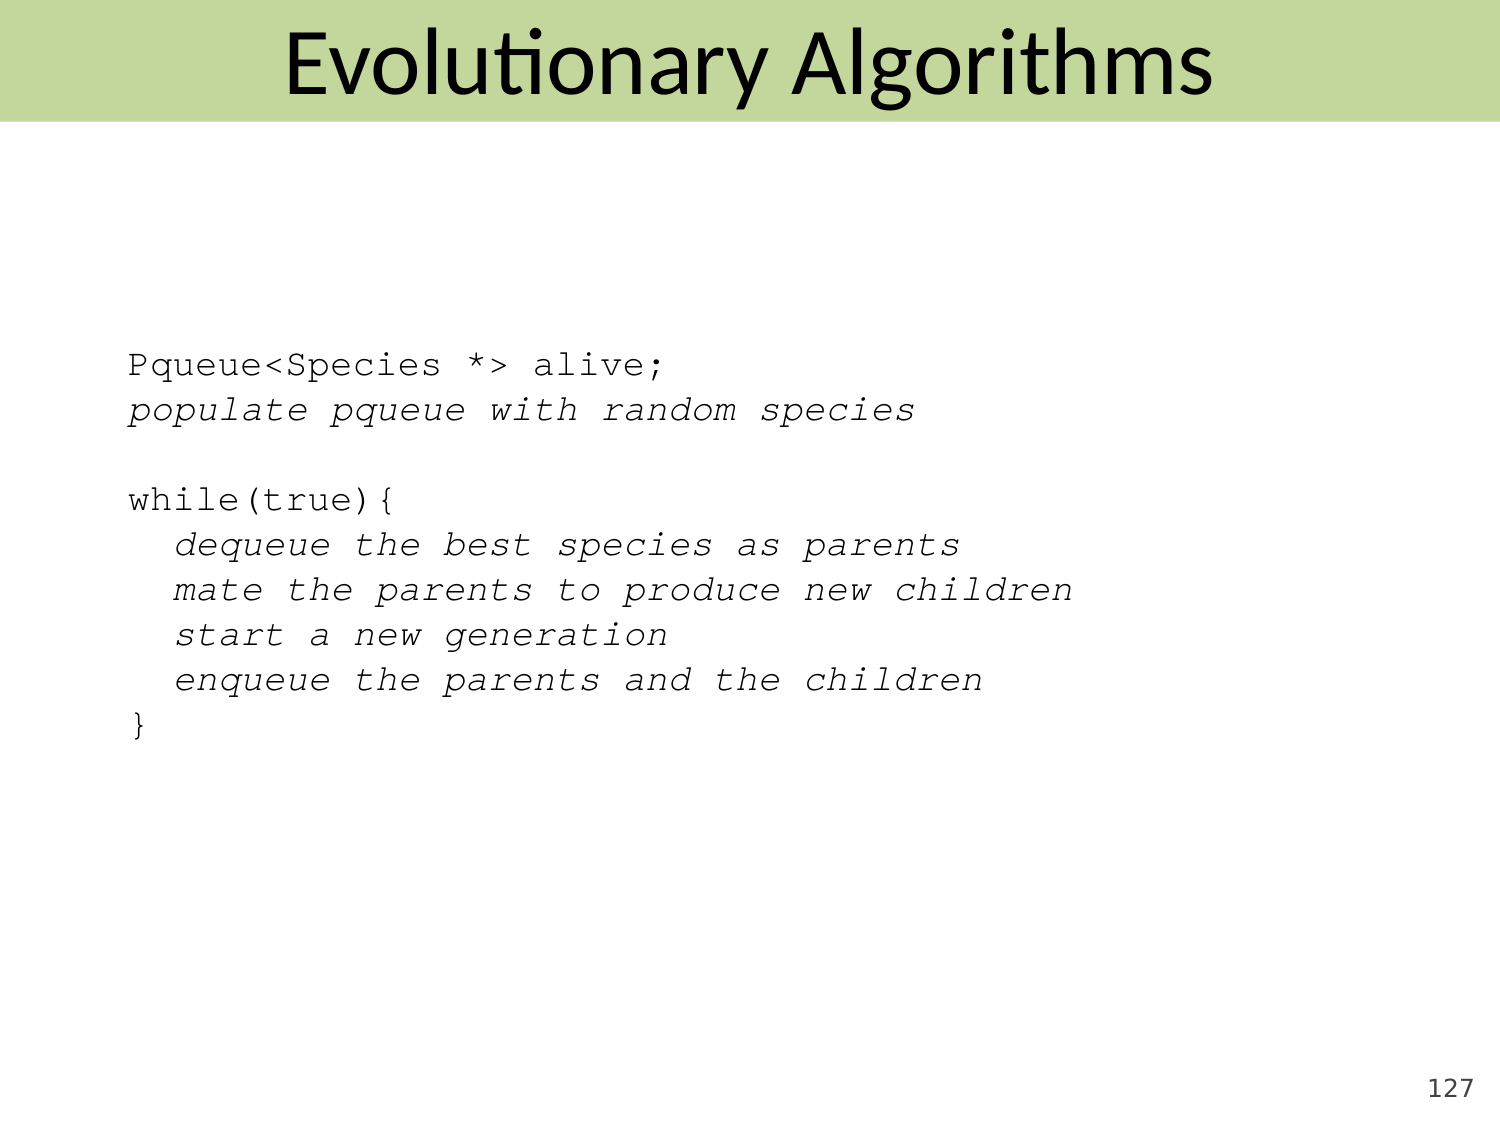

# Evolutionary Algorithms
Pqueue<Species *> alive;
populate pqueue with random species

while(true){
  dequeue the best species as parents
  mate the parents to produce new children
  start a new generation
  enqueue the parents and the children
}